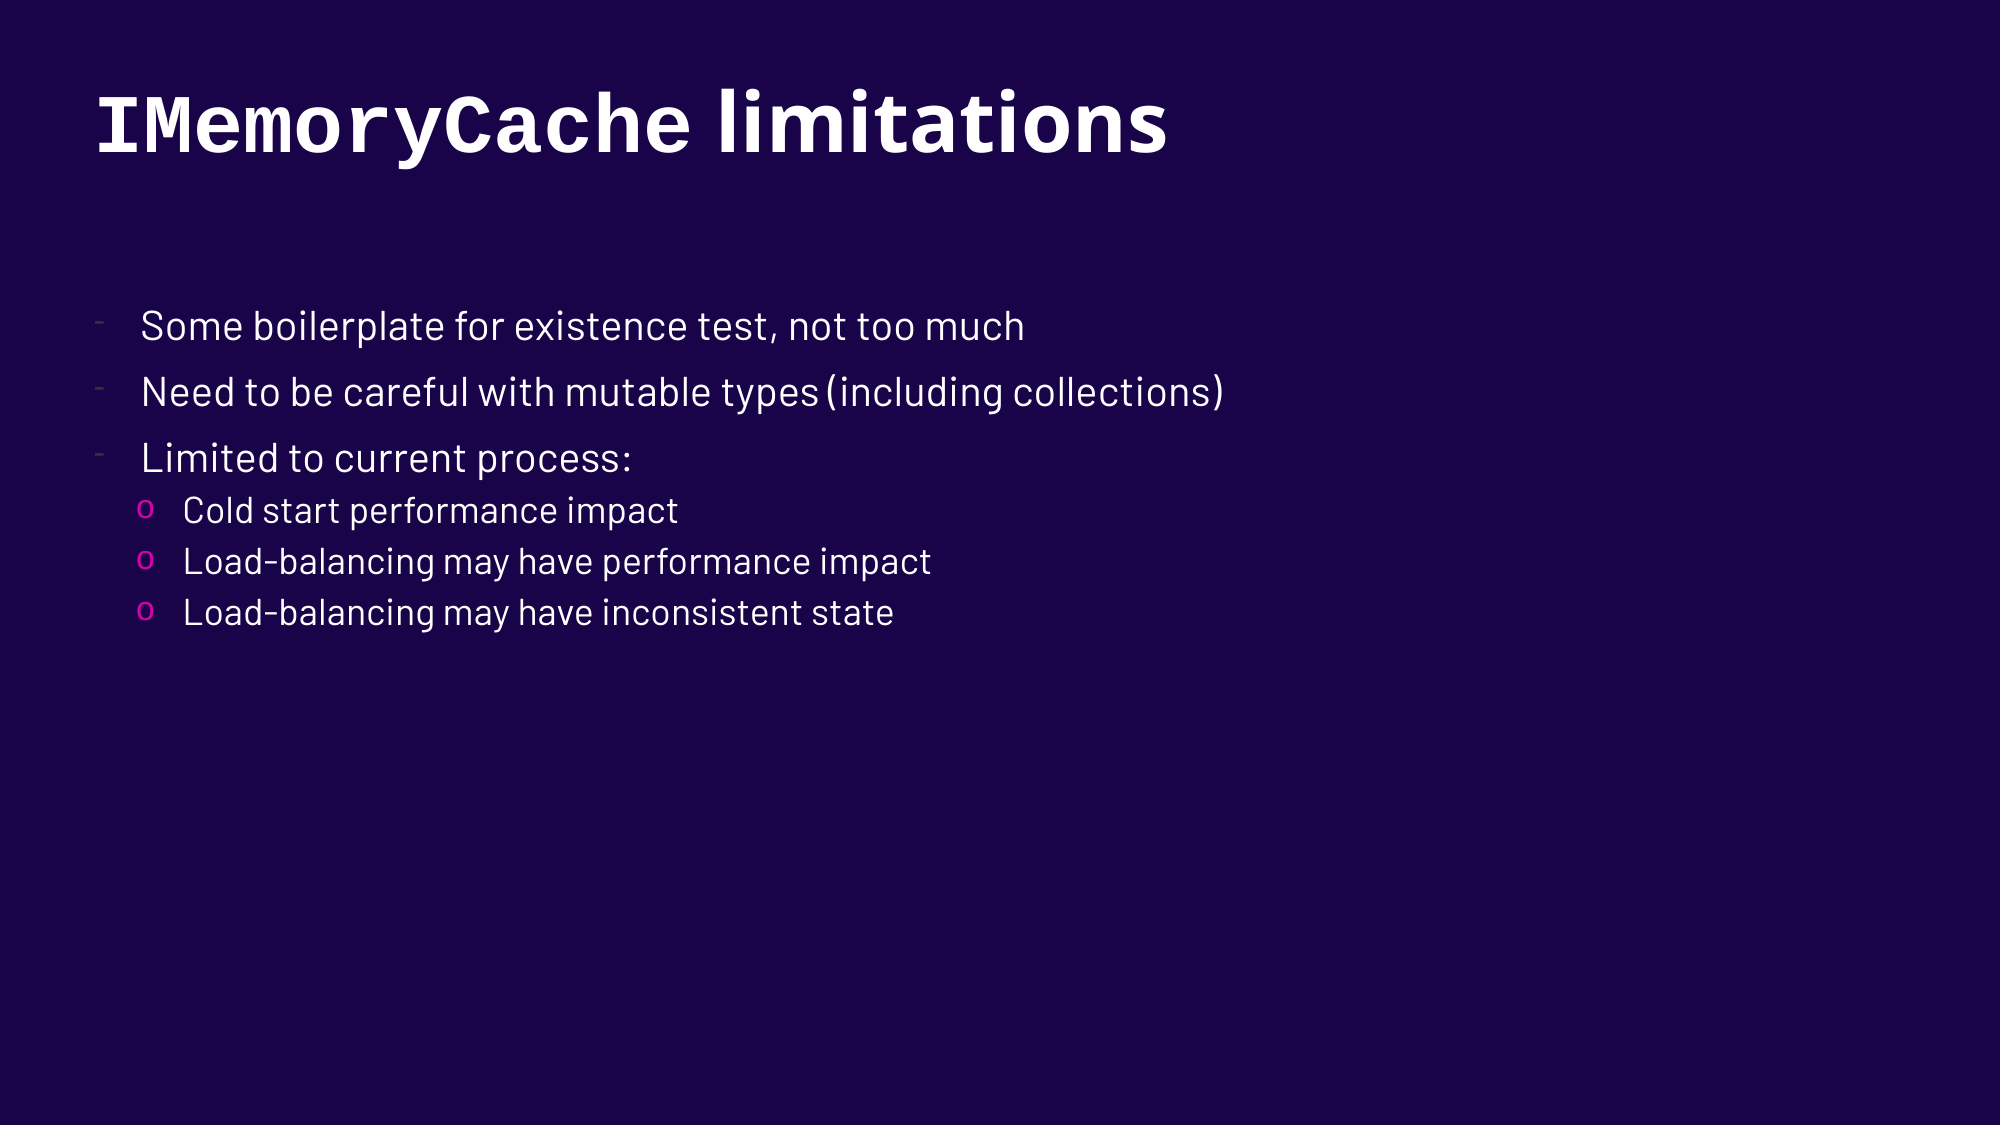

IMemoryCache limitations
Some boilerplate for existence test, not too much
Need to be careful with mutable types (including collections)
Limited to current process:
Cold start performance impact
Load-balancing may have performance impact
Load-balancing may have inconsistent state